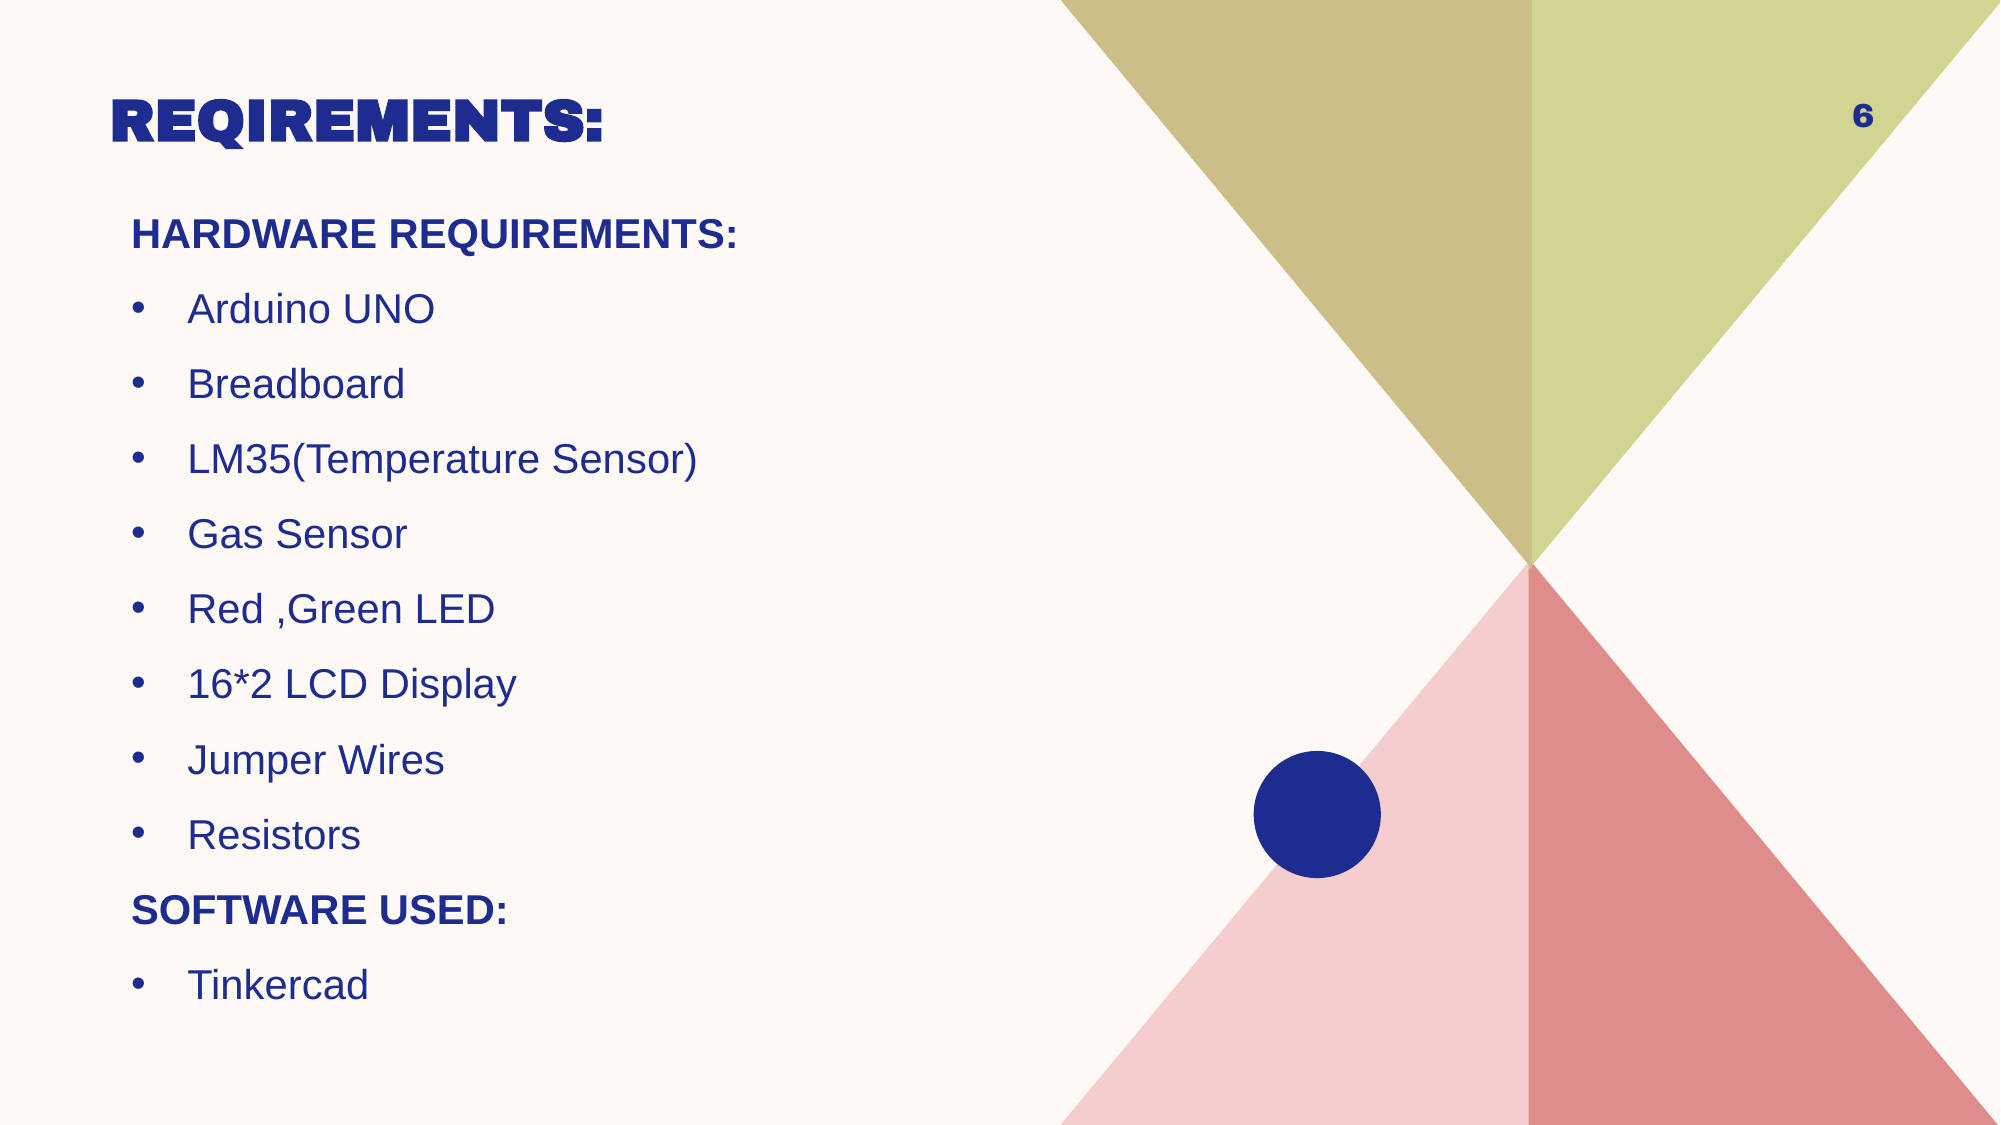

# REQIREMENTS:
6
HARDWARE REQUIREMENTS:
Arduino UNO
Breadboard
LM35(Temperature Sensor)
Gas Sensor
Red ,Green LED
16*2 LCD Display
Jumper Wires
Resistors
SOFTWARE USED:
Tinkercad